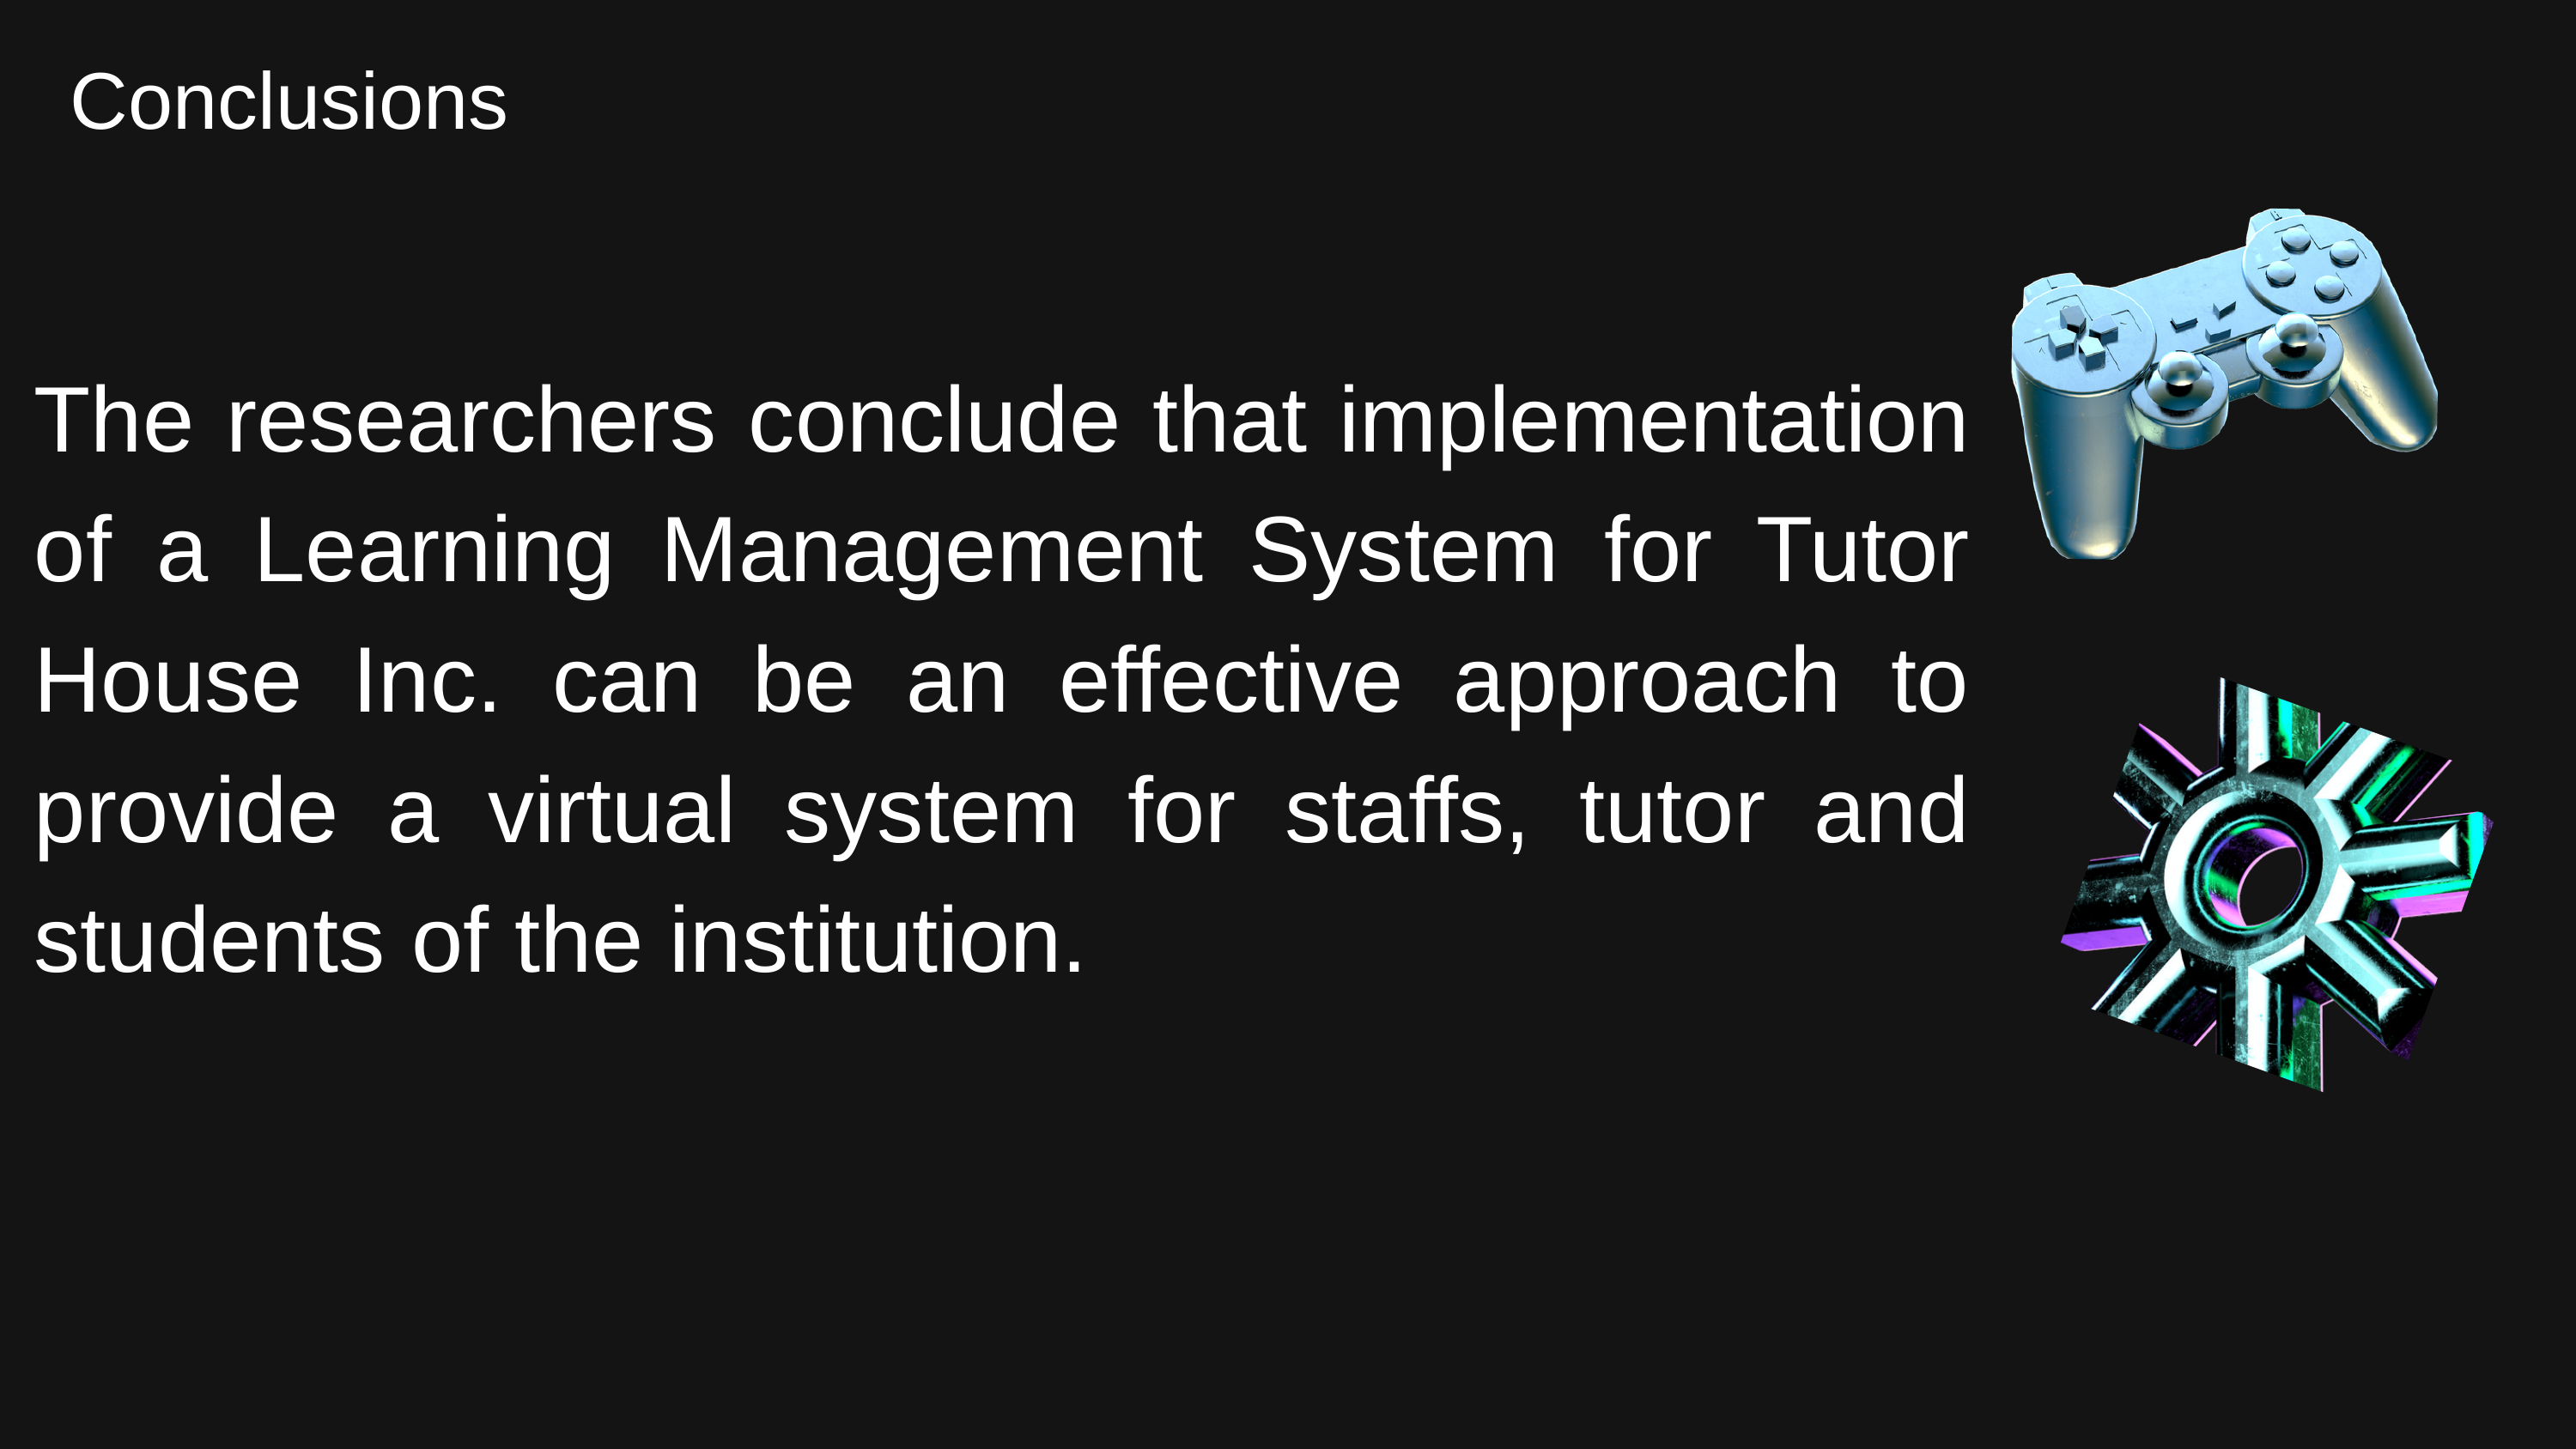

Conclusions

The researchers conclude that implementation of a Learning Management System for Tutor House Inc. can be an effective approach to provide a virtual system for staffs, tutor and students of the institution.